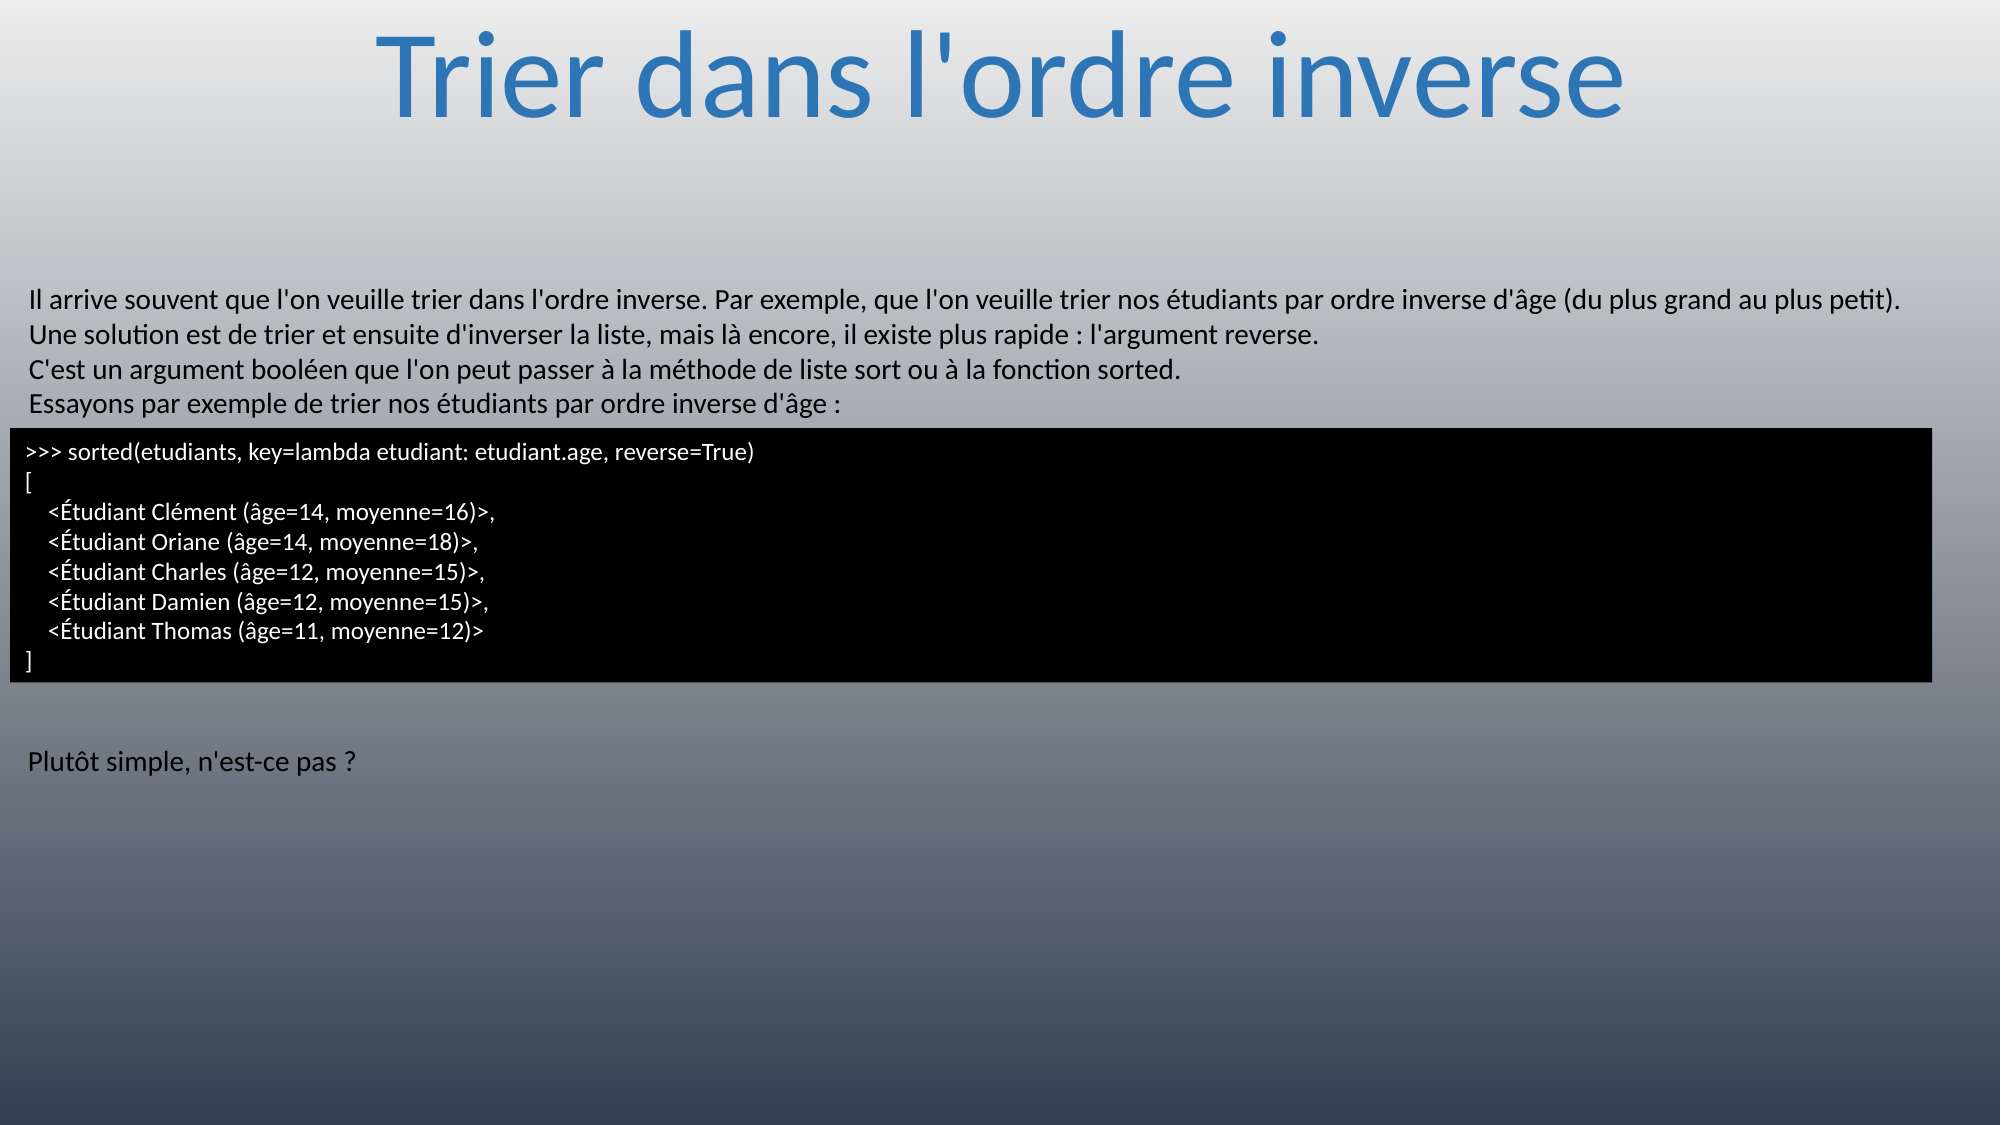

# Trier dans l'ordre inverse
Il arrive souvent que l'on veuille trier dans l'ordre inverse. Par exemple, que l'on veuille trier nos étudiants par ordre inverse d'âge (du plus grand au plus petit).
Une solution est de trier et ensuite d'inverser la liste, mais là encore, il existe plus rapide : l'argument reverse.
C'est un argument booléen que l'on peut passer à la méthode de liste sort ou à la fonction sorted.
Essayons par exemple de trier nos étudiants par ordre inverse d'âge :
>>> sorted(etudiants, key=lambda etudiant: etudiant.age, reverse=True)
[
    <Étudiant Clément (âge=14, moyenne=16)>,
    <Étudiant Oriane (âge=14, moyenne=18)>,
    <Étudiant Charles (âge=12, moyenne=15)>,
    <Étudiant Damien (âge=12, moyenne=15)>,
    <Étudiant Thomas (âge=11, moyenne=12)>
]
Plutôt simple, n'est-ce pas ?

340